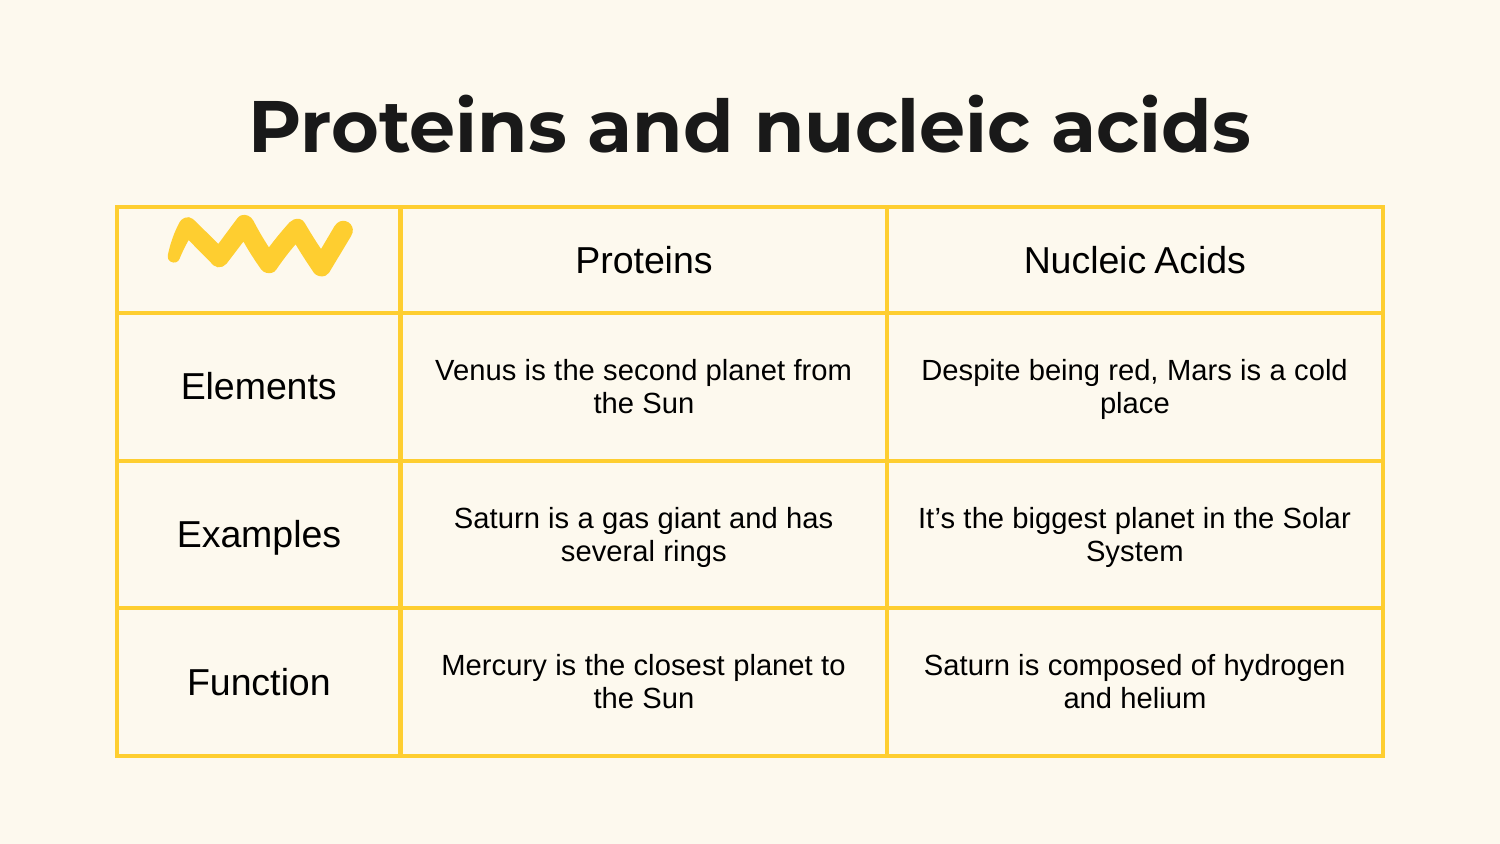

# Proteins and nucleic acids

|  | Proteins | Nucleic Acids |
| --- | --- | --- |
| Elements | Venus is the second planet from the Sun | Despite being red, Mars is a cold place |
| Examples | Saturn is a gas giant and has several rings | It’s the biggest planet in the Solar System |
| Function | Mercury is the closest planet to the Sun | Saturn is composed of hydrogen and helium |